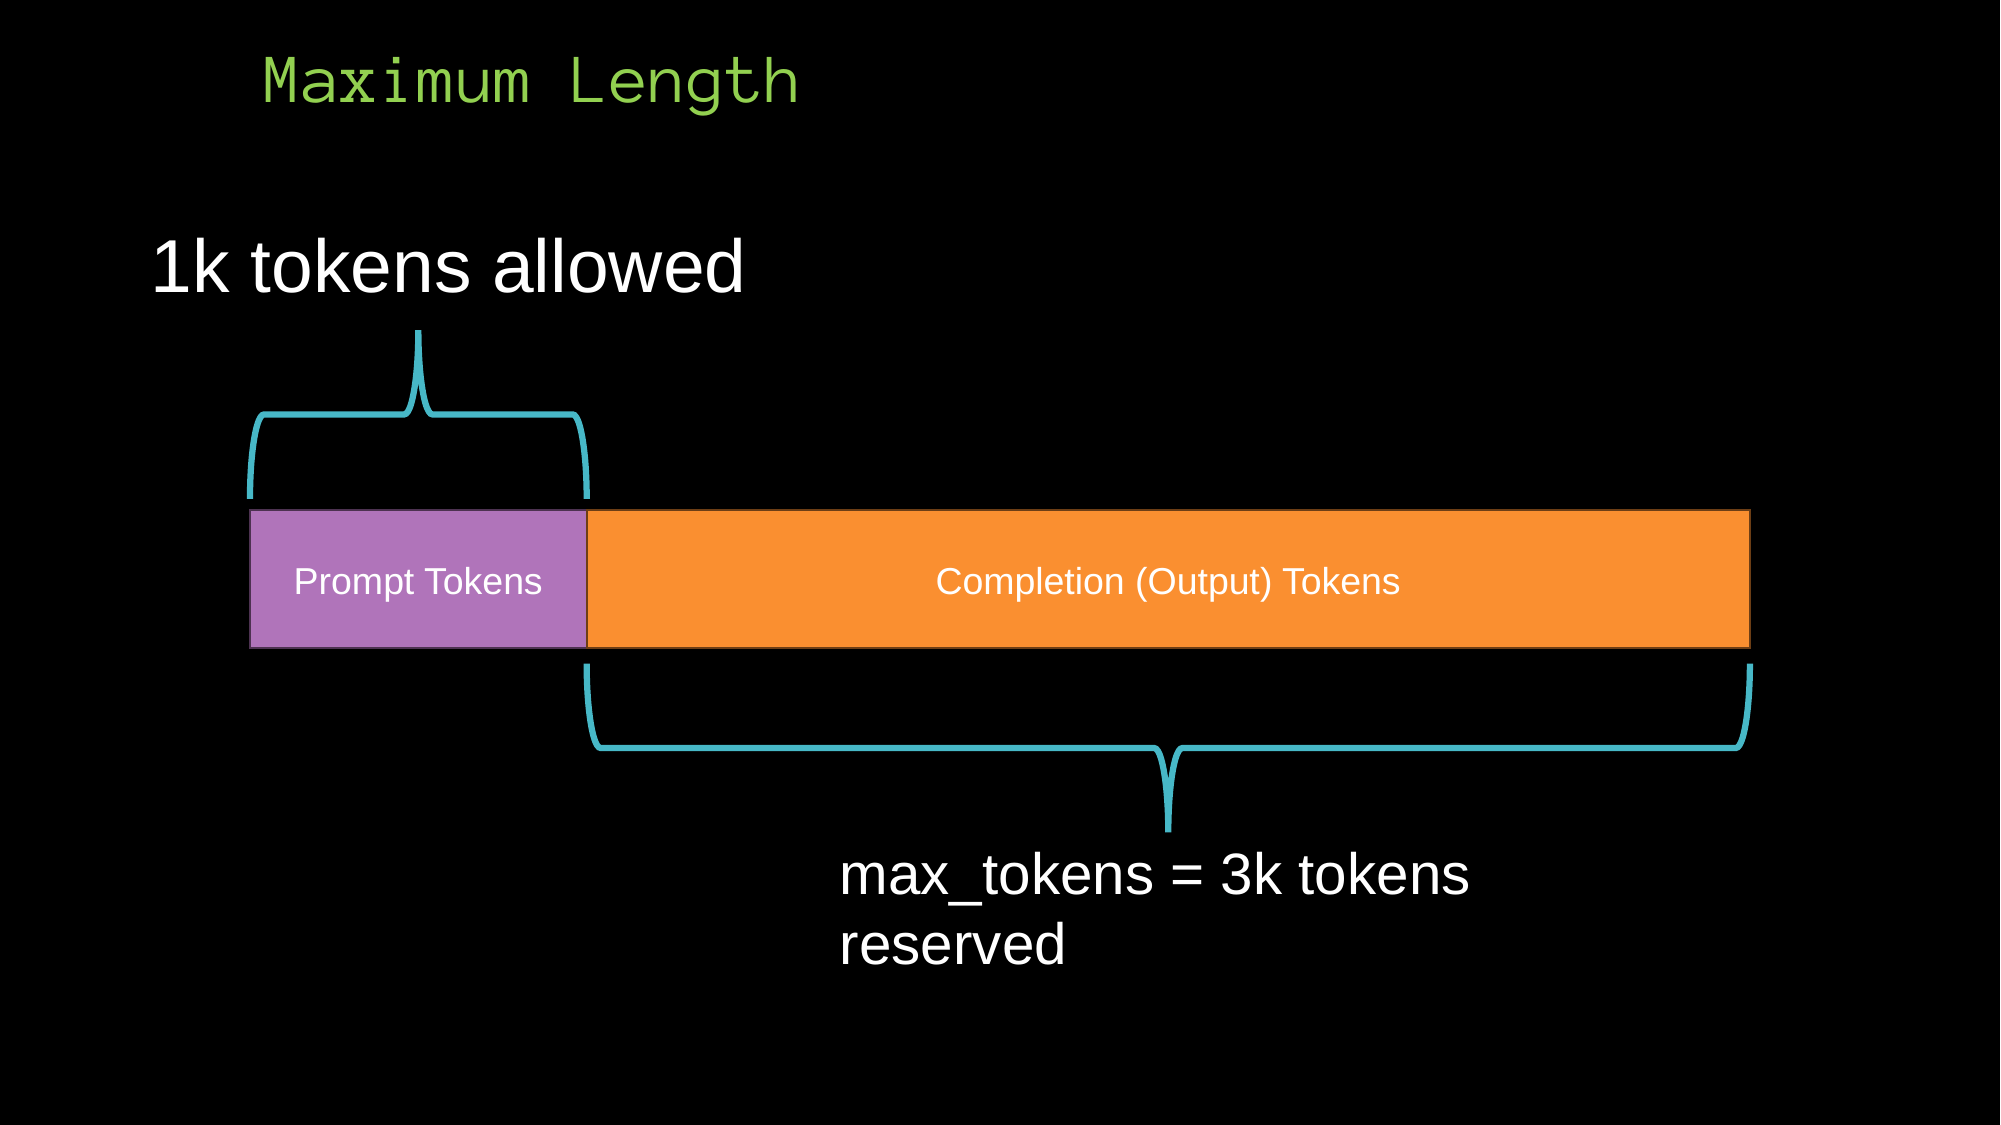

# Maximum Length

1k tokens allowed

Prompt Tokens
Completion (Output) Tokens
max_tokens = 3k tokens reserved